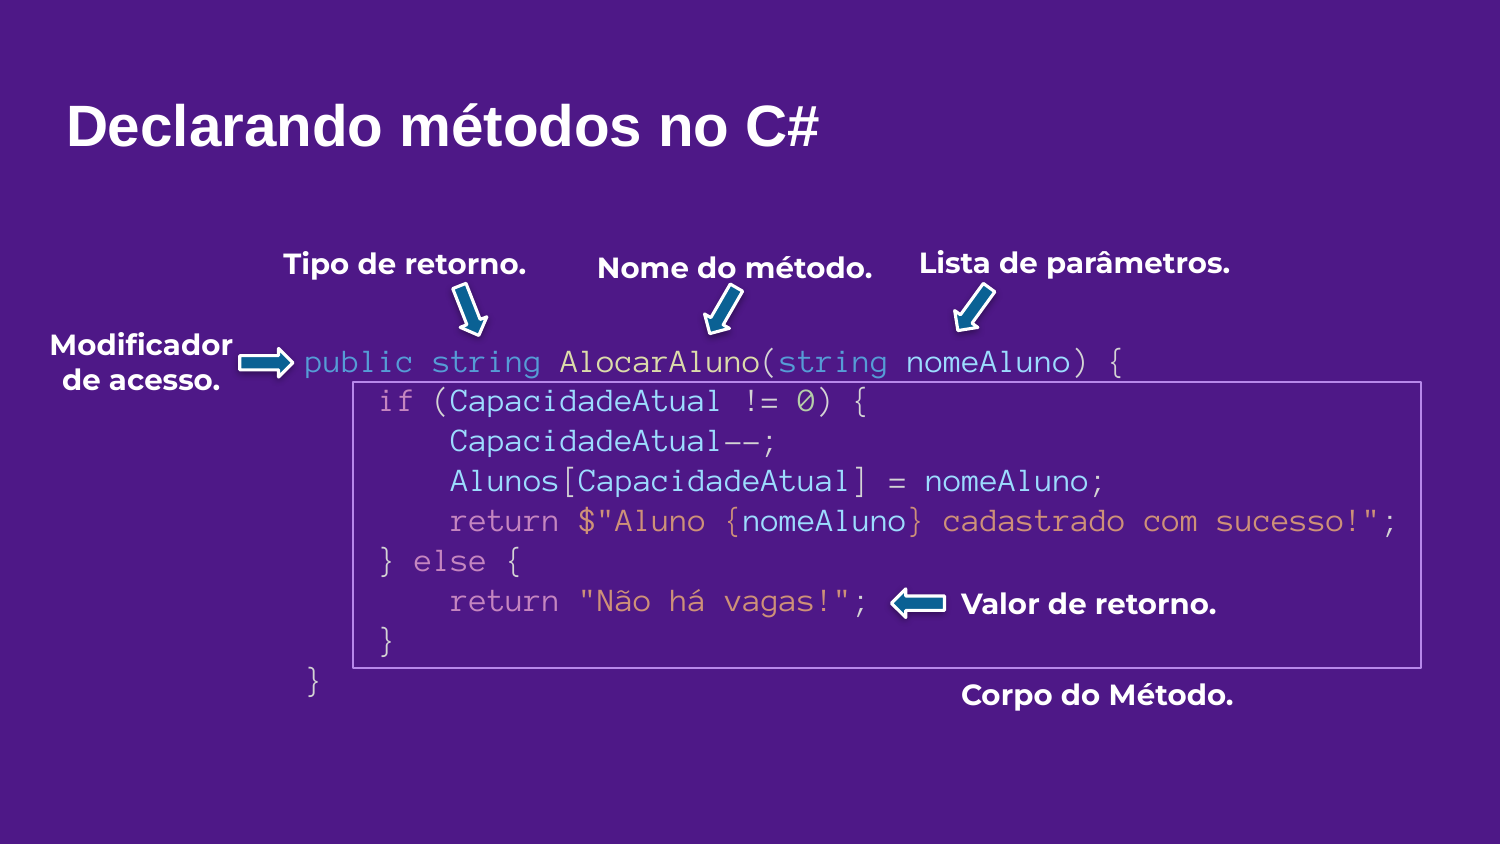

# Declarando métodos no C#
Lista de parâmetros.
Tipo de retorno.
Nome do método.

Modificador
de acesso.
public string AlocarAluno(string nomeAluno) {
    if (CapacidadeAtual != 0) {
        CapacidadeAtual--;
        Alunos[CapacidadeAtual] = nomeAluno;
        return $"Aluno {nomeAluno} cadastrado com sucesso!";
    } else {
        return "Não há vagas!";
    }
}

Corpo do Método.
Valor de retorno.